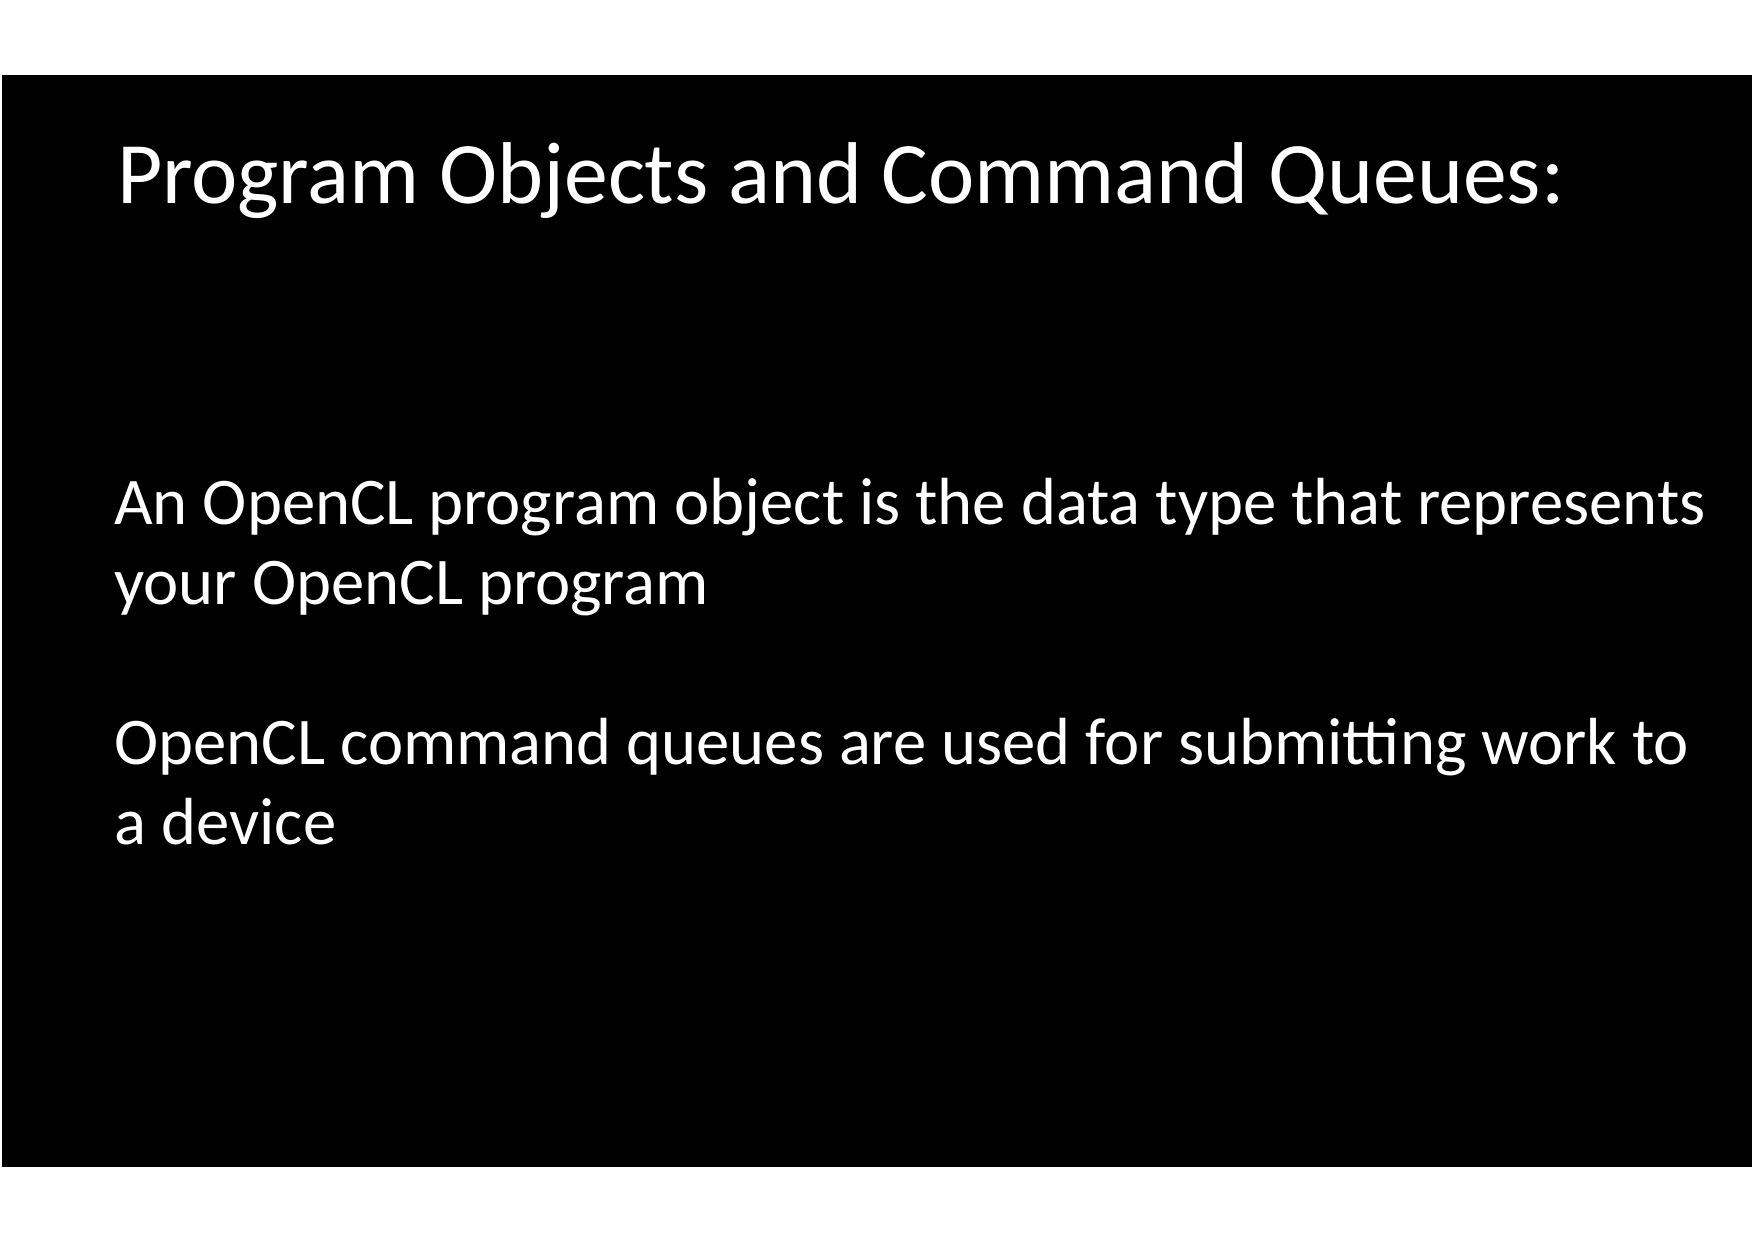

Program Objects and Command Queues:
An OpenCL program object is the data type that represents your OpenCL program

OpenCL command queues are used for submitting work to a device